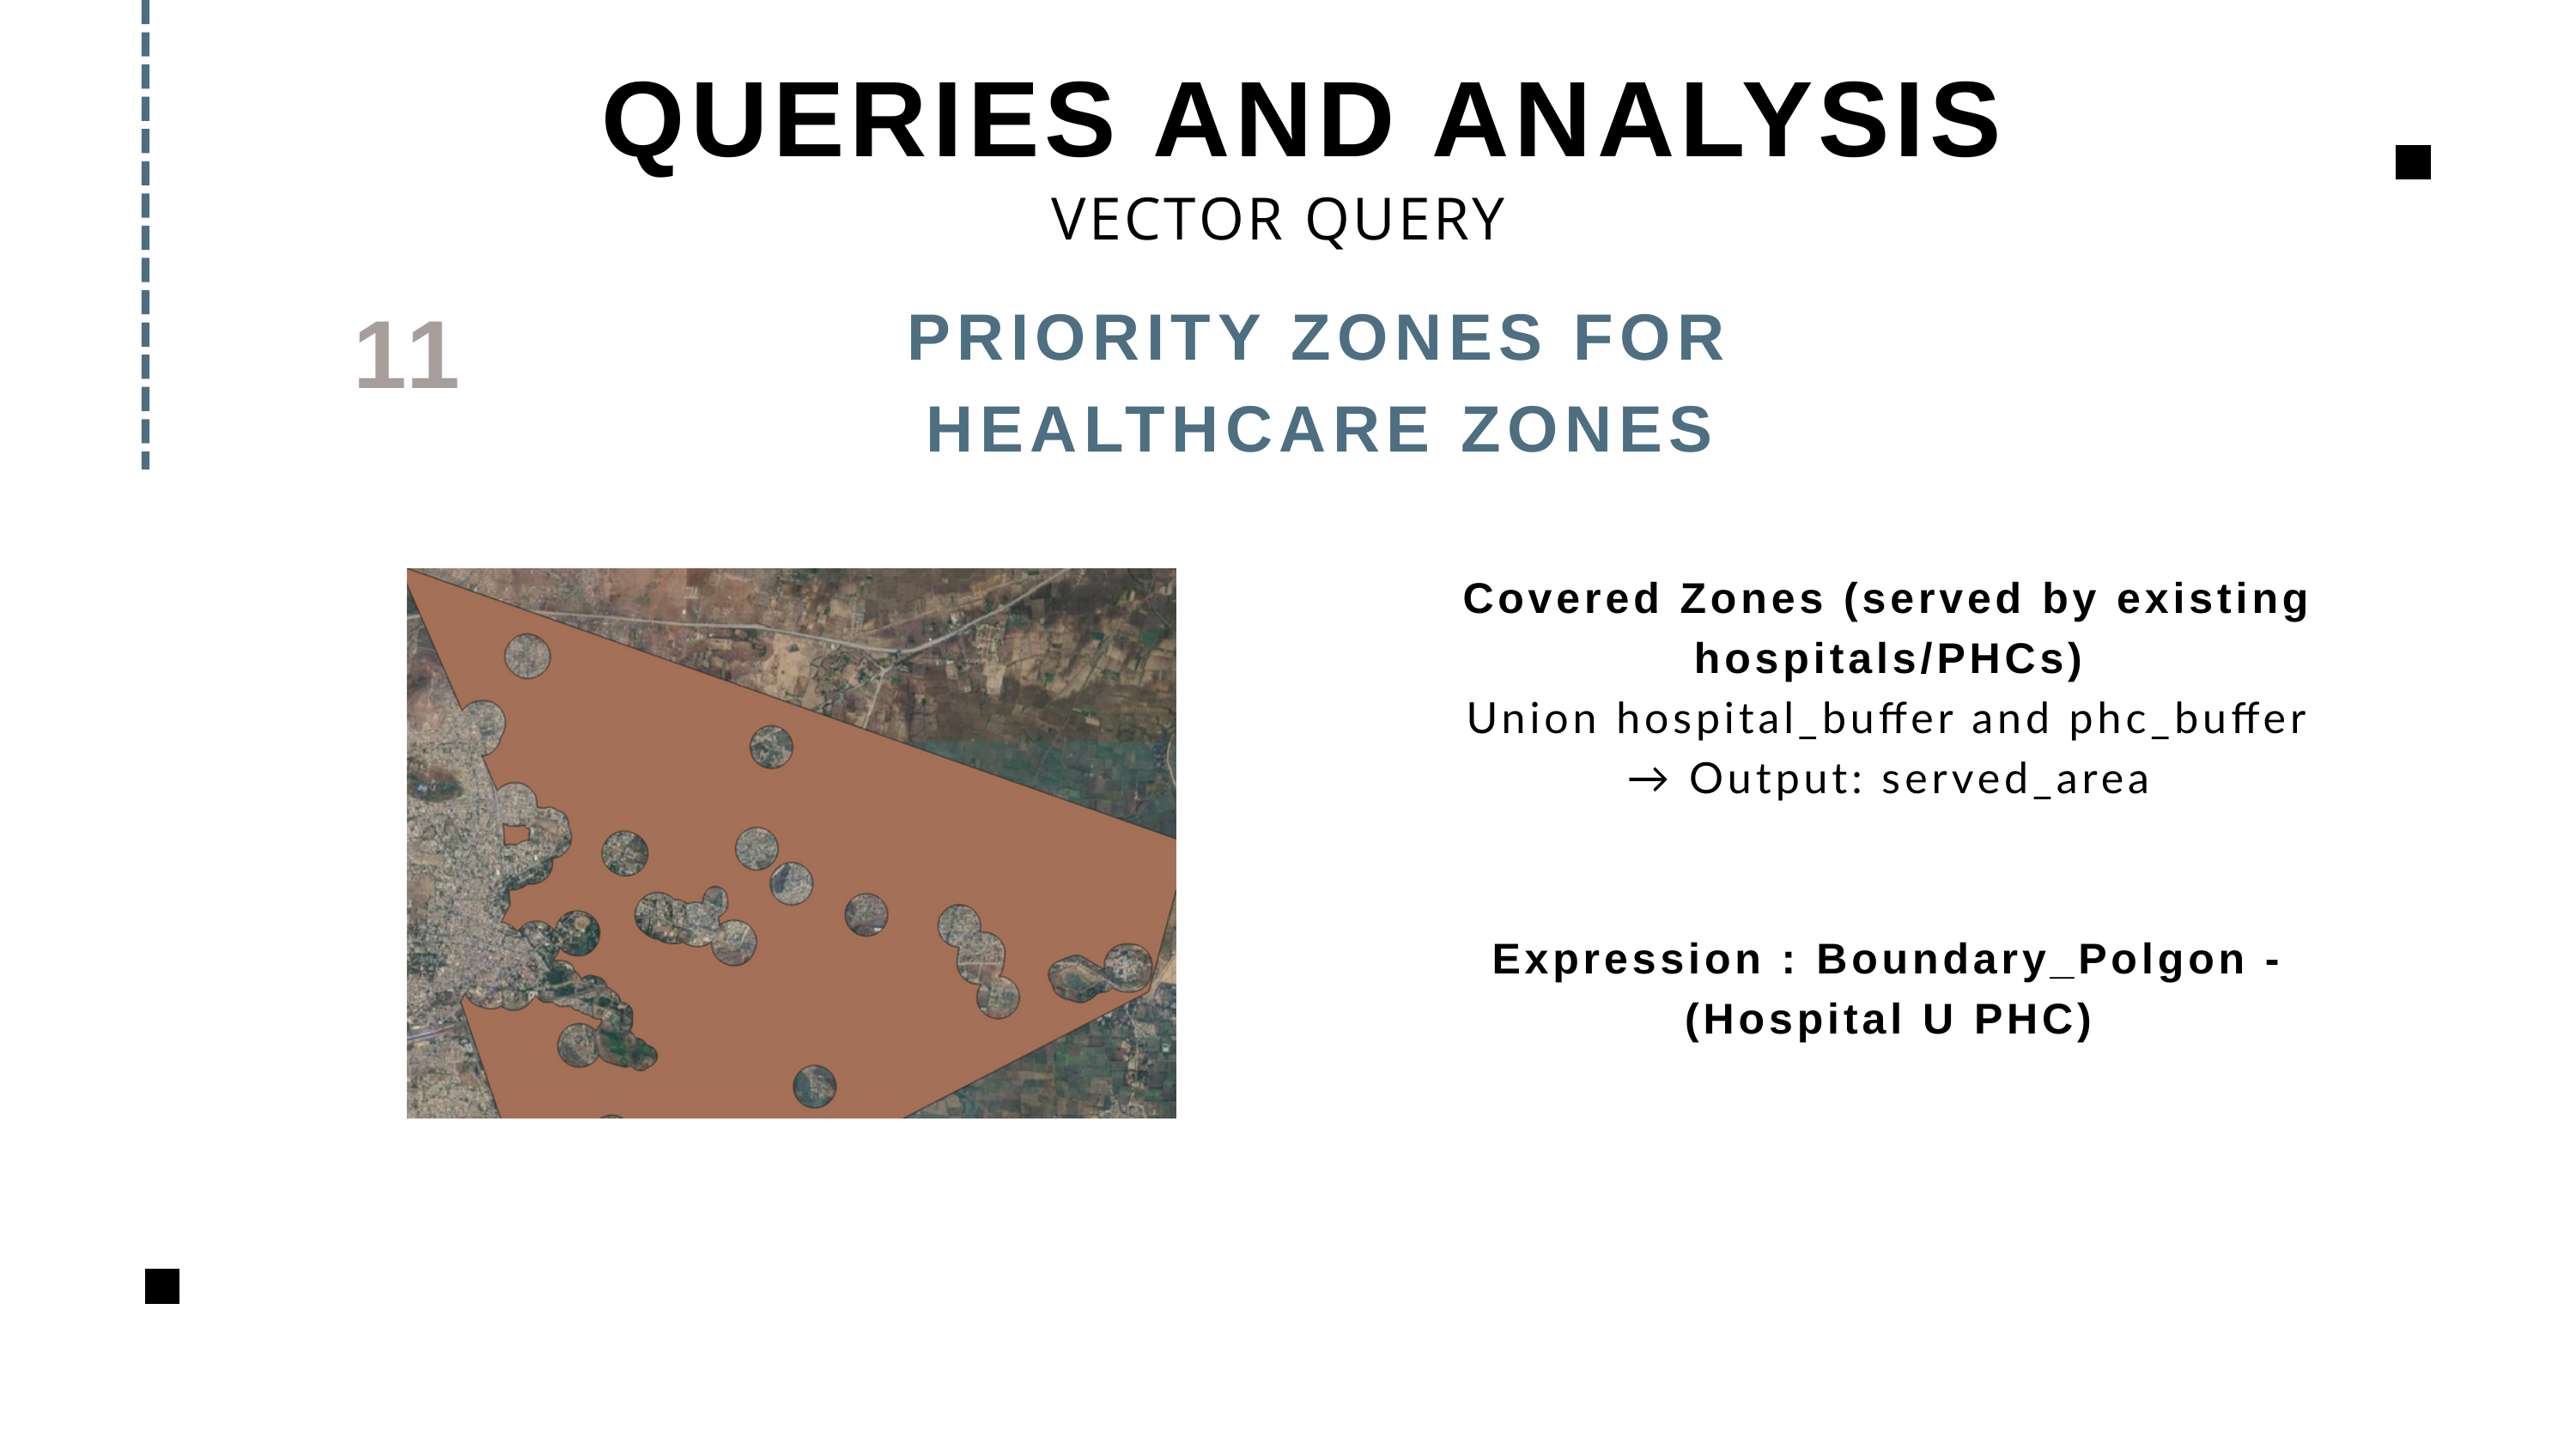

QUERIES AND ANALYSIS

VECTOR QUERY
11
PRIORITY ZONES FOR HEALTHCARE ZONES
Covered Zones (served by existing hospitals/PHCs)
Union hospital_buffer and phc_buffer → Output: served_area

Expression : Boundary_Polgon - (Hospital U PHC)